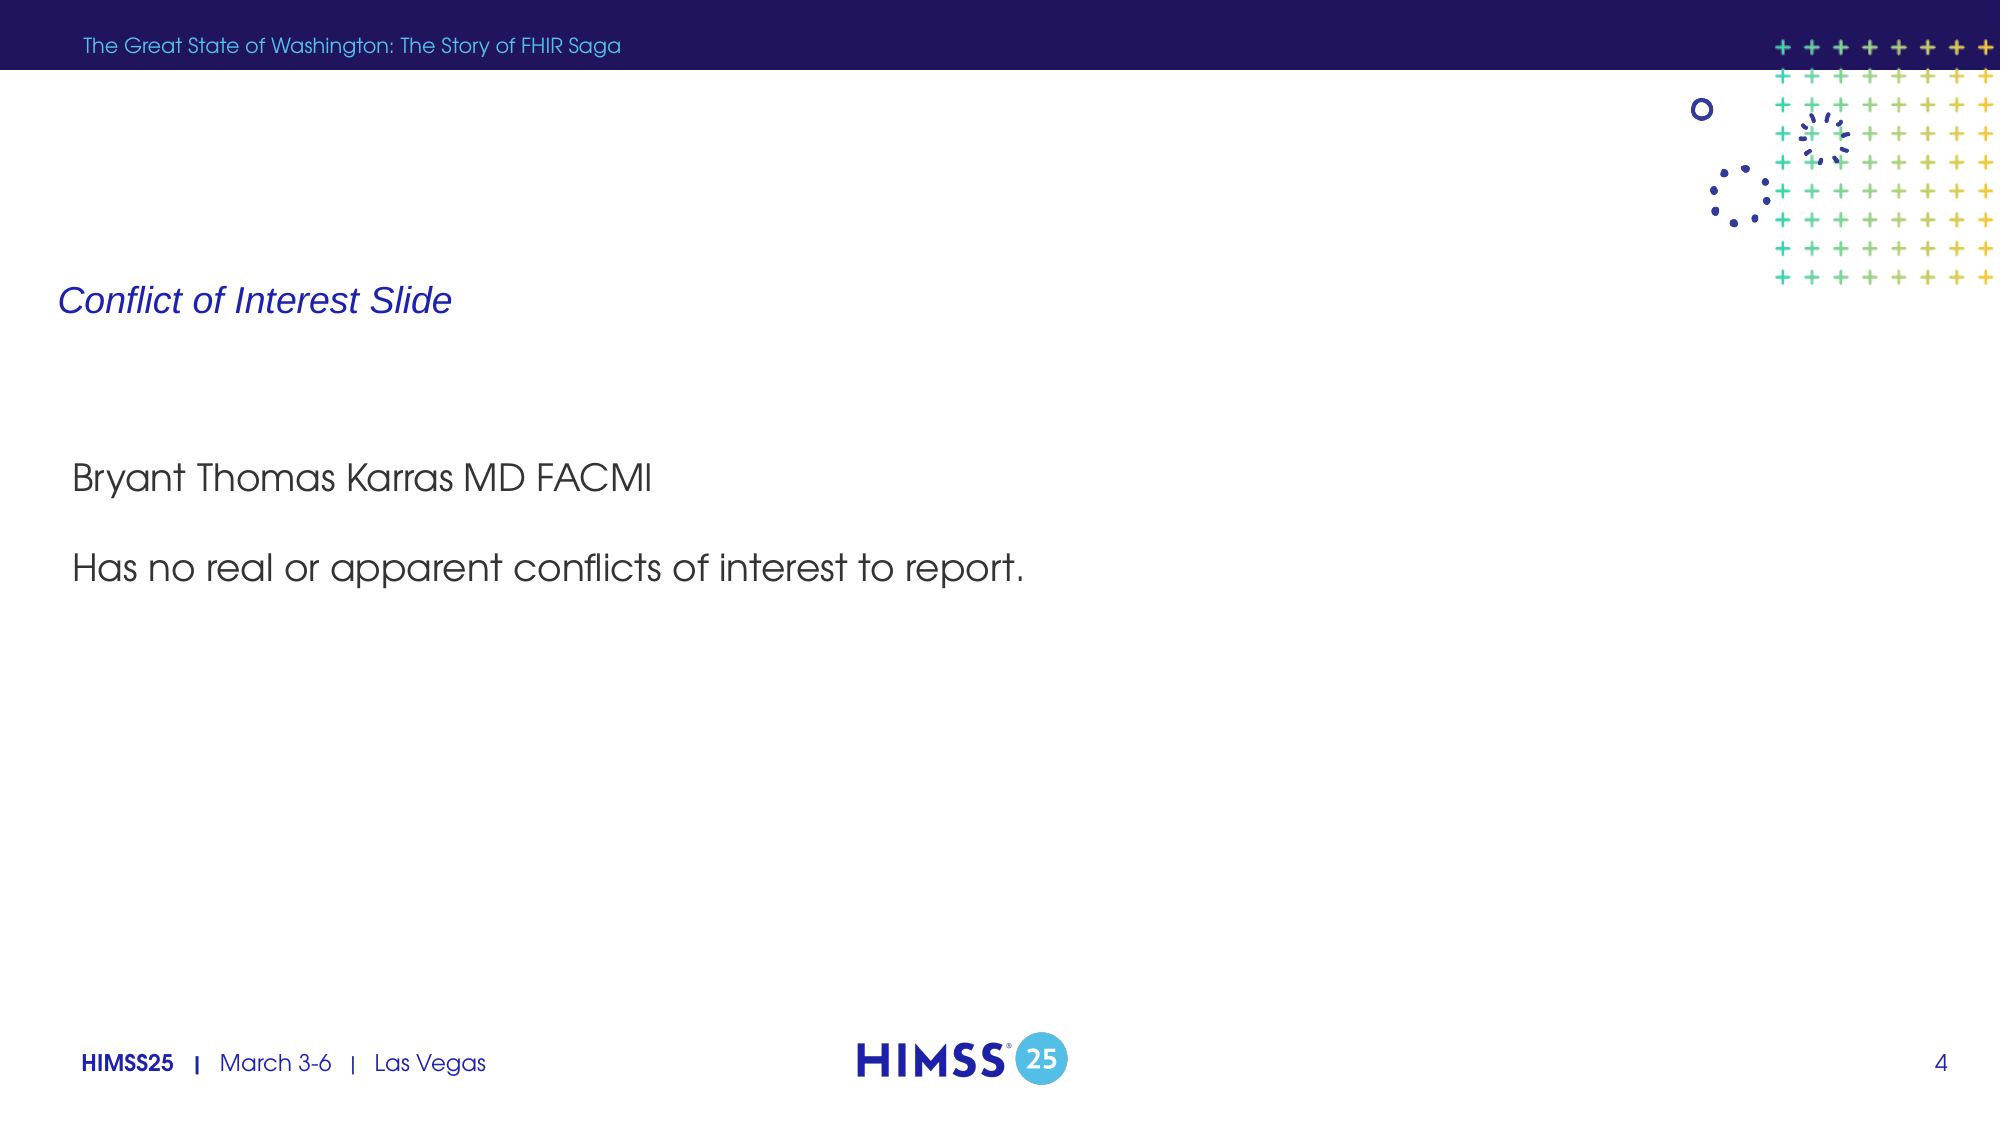

The Great State of Washington: The Story of FHIR Saga
# Conflict of Interest Slide
Bryant Thomas Karras MD FACMI

Has no real or apparent conflicts of interest to report.

4